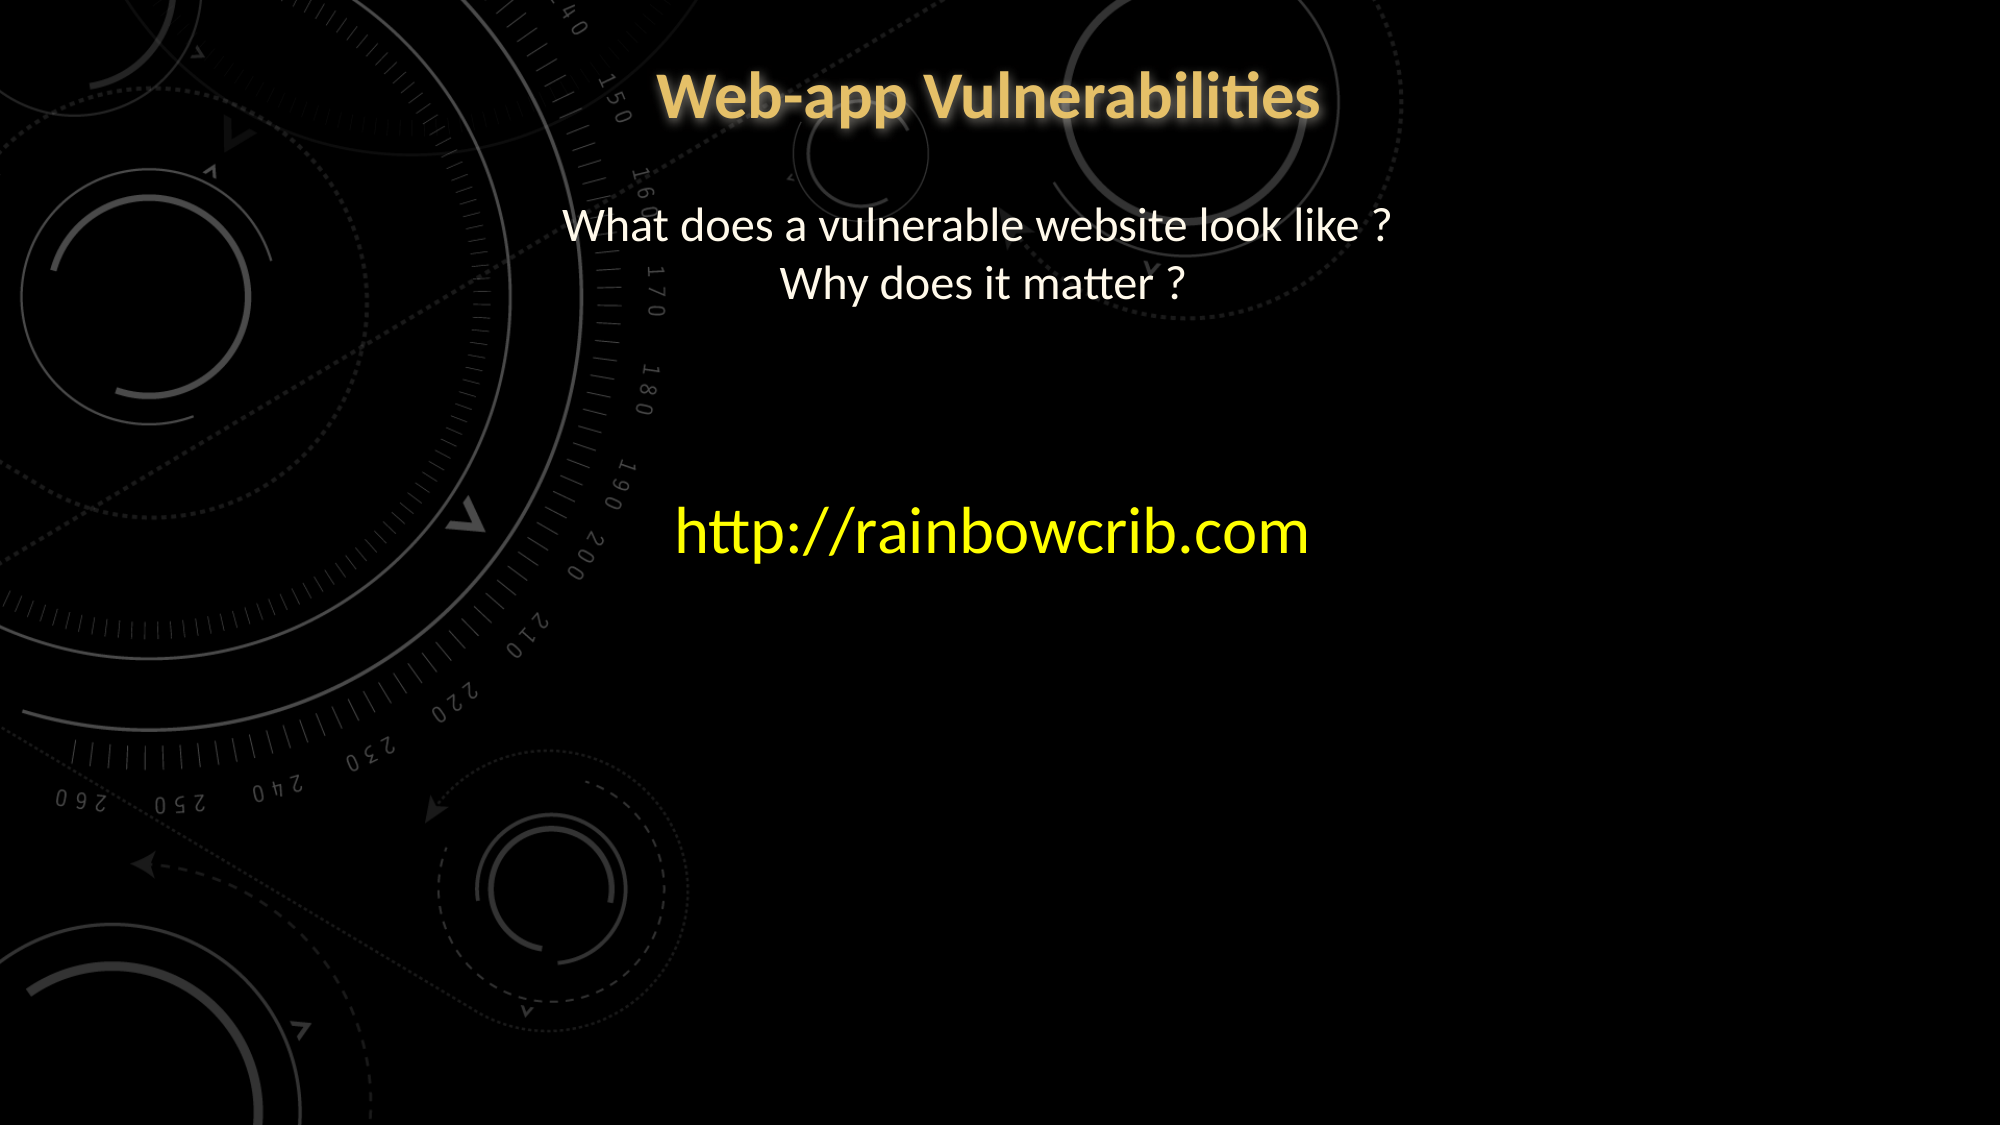

# Web-app Vulnerabilities
What does a vulnerable website look like ?
Why does it matter ?
http://rainbowcrib.com